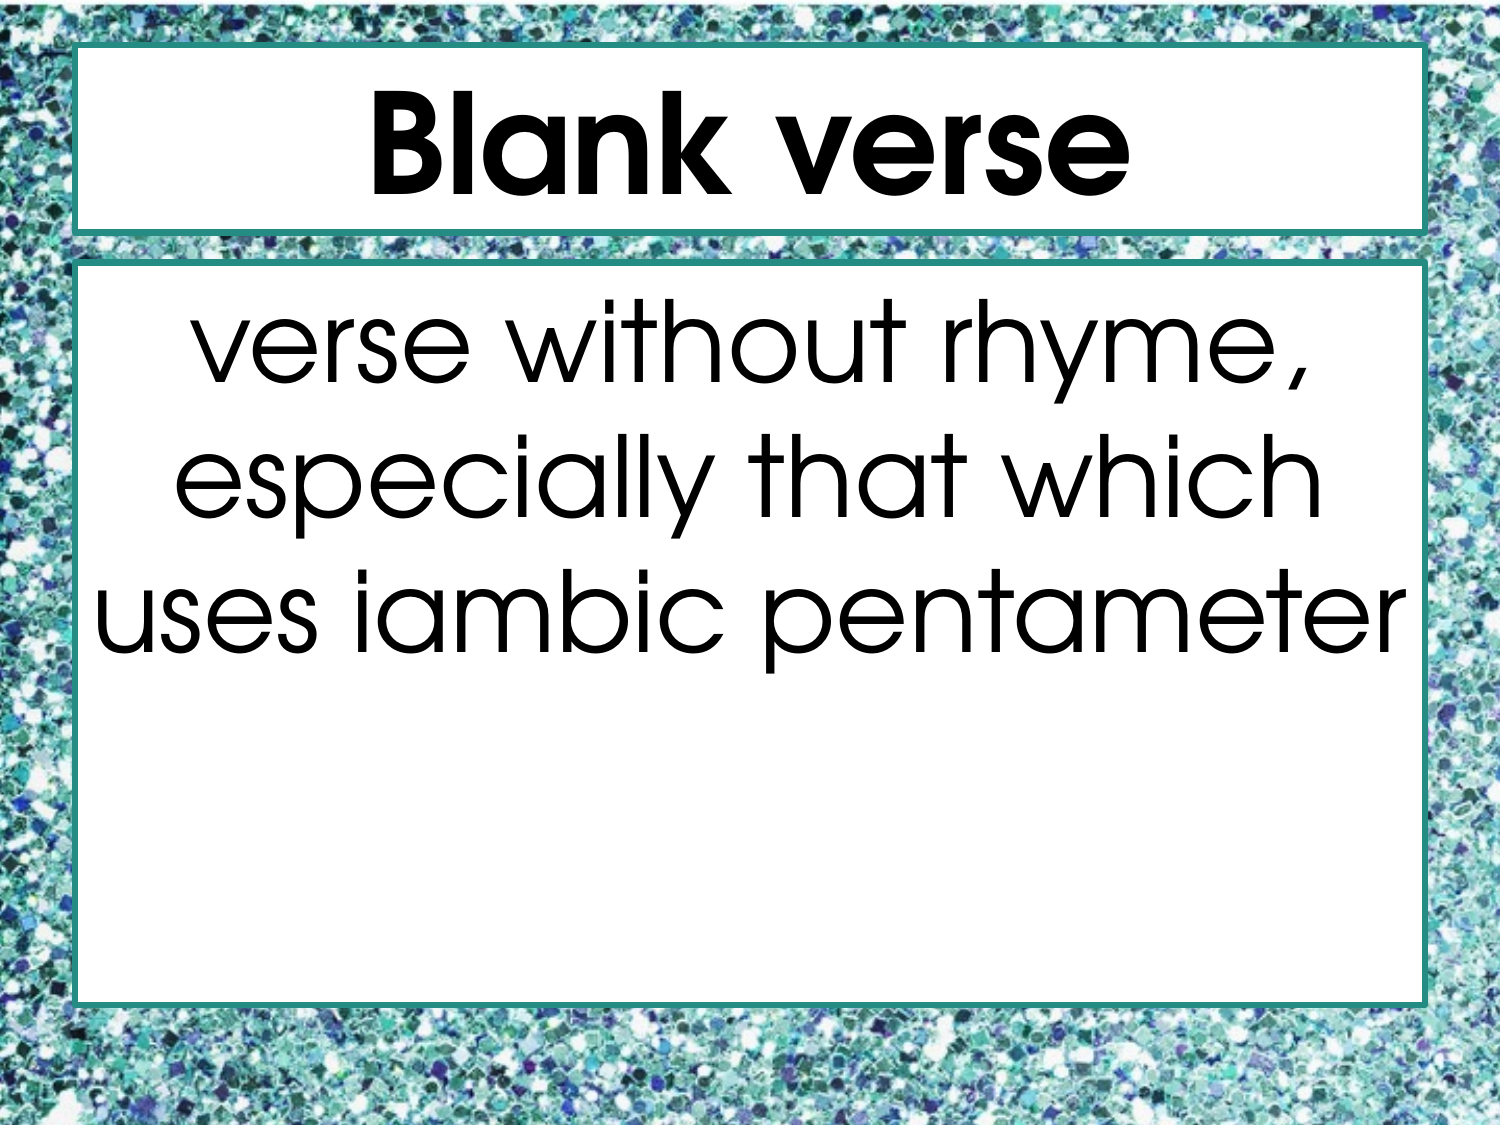

# Blank verse
verse without rhyme, especially that which uses iambic pentameter